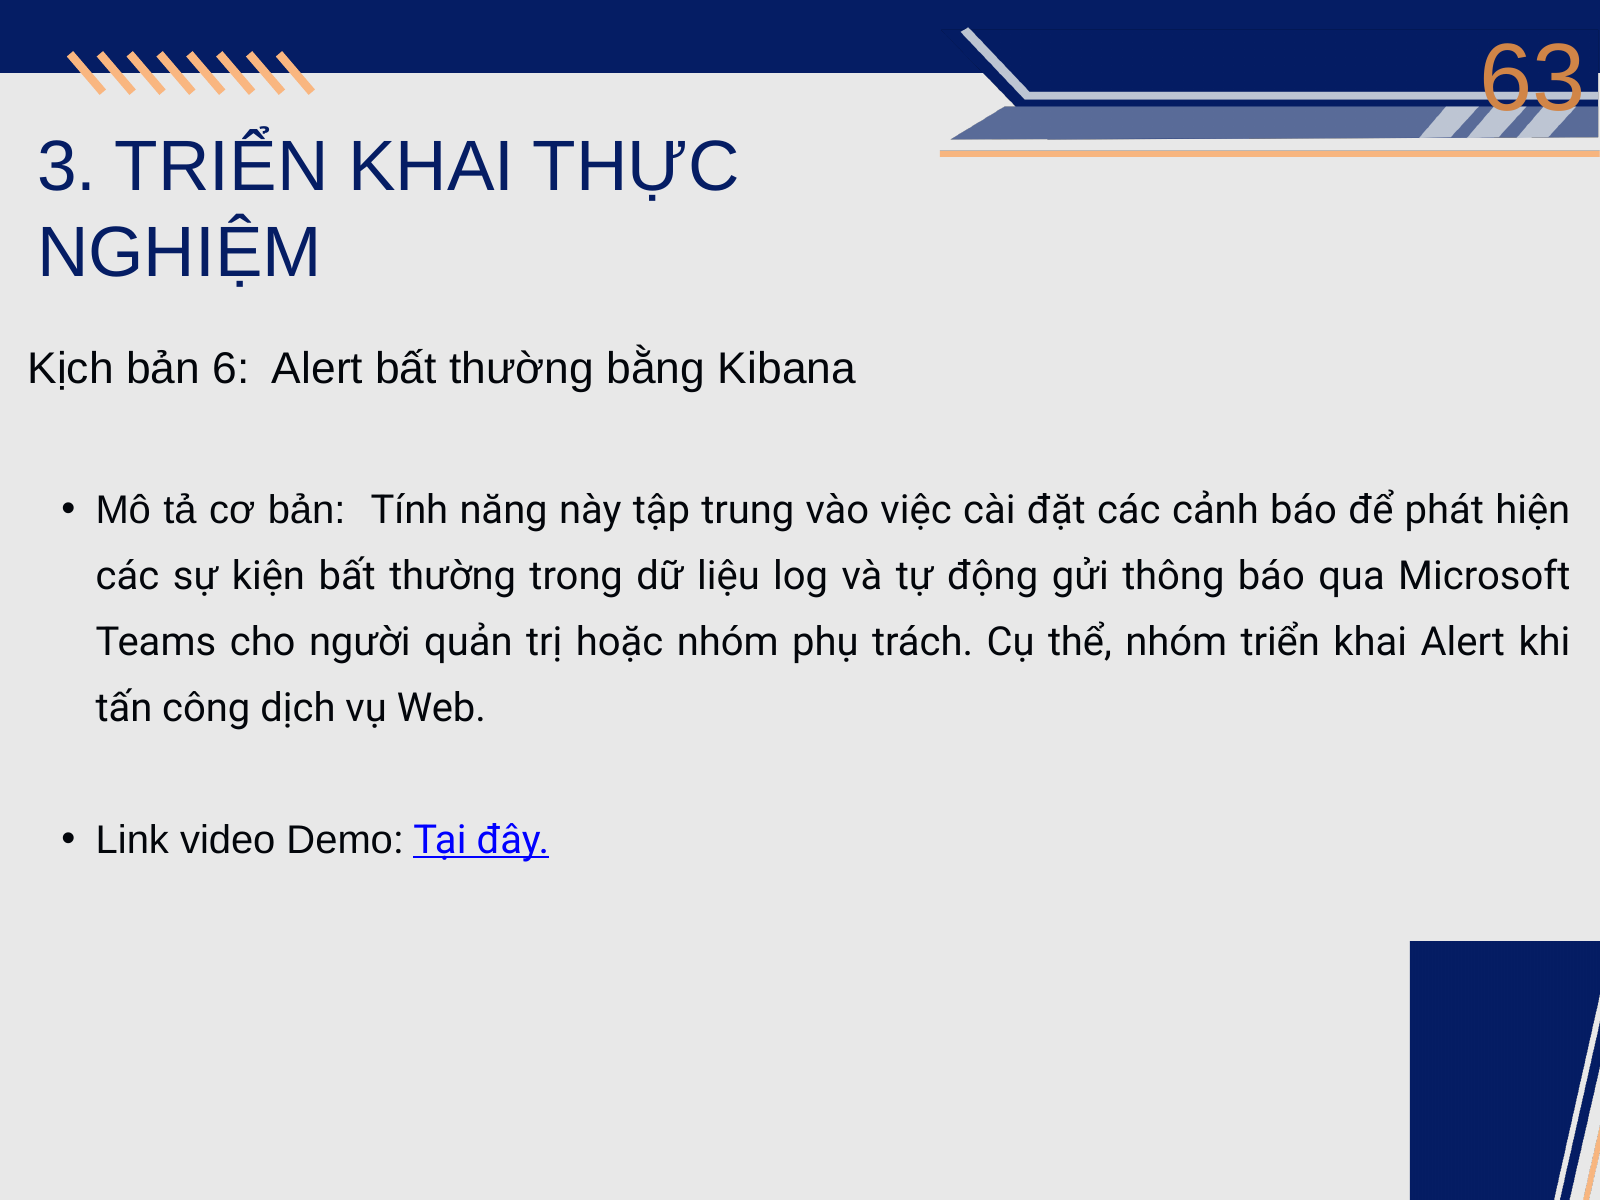

3. TRIỂN KHAI THỰC NGHIỆM
63
Kịch bản 6:  Alert bất thường bằng Kibana

Mô tả cơ bản:  Tính năng này tập trung vào việc cài đặt các cảnh báo để phát hiện các sự kiện bất thường trong dữ liệu log và tự động gửi thông báo qua Microsoft Teams cho người quản trị hoặc nhóm phụ trách. Cụ thể, nhóm triển khai Alert khi tấn công dịch vụ Web.

Link video Demo: Tại đây.